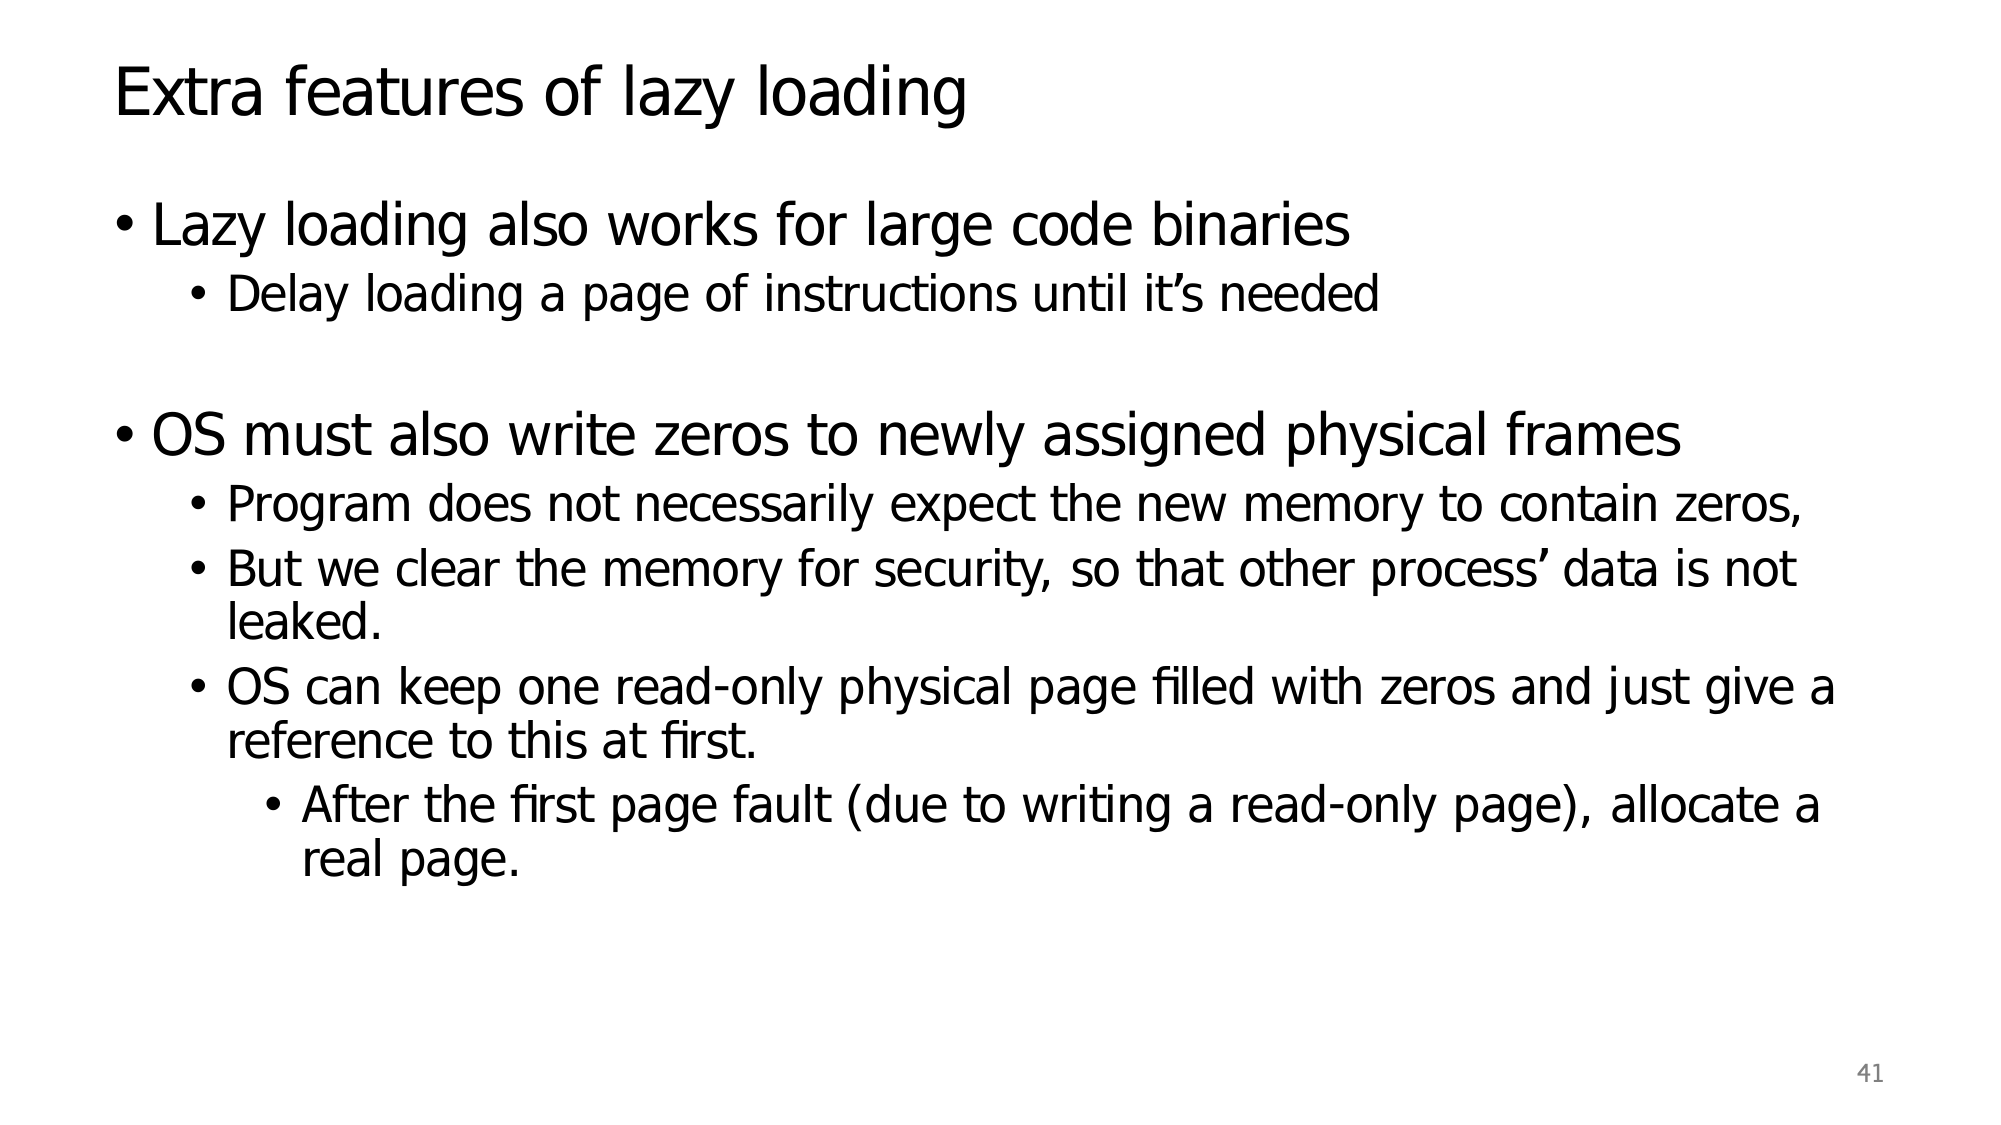

# Extra features of lazy loading
Lazy loading also works for large code binaries
Delay loading a page of instructions until it’s needed
OS must also write zeros to newly assigned physical frames
Program does not necessarily expect the new memory to contain zeros,
But we clear the memory for security, so that other process’ data is not leaked.
OS can keep one read-only physical page filled with zeros and just give a reference to this at first.
After the first page fault (due to writing a read-only page), allocate a real page.

41